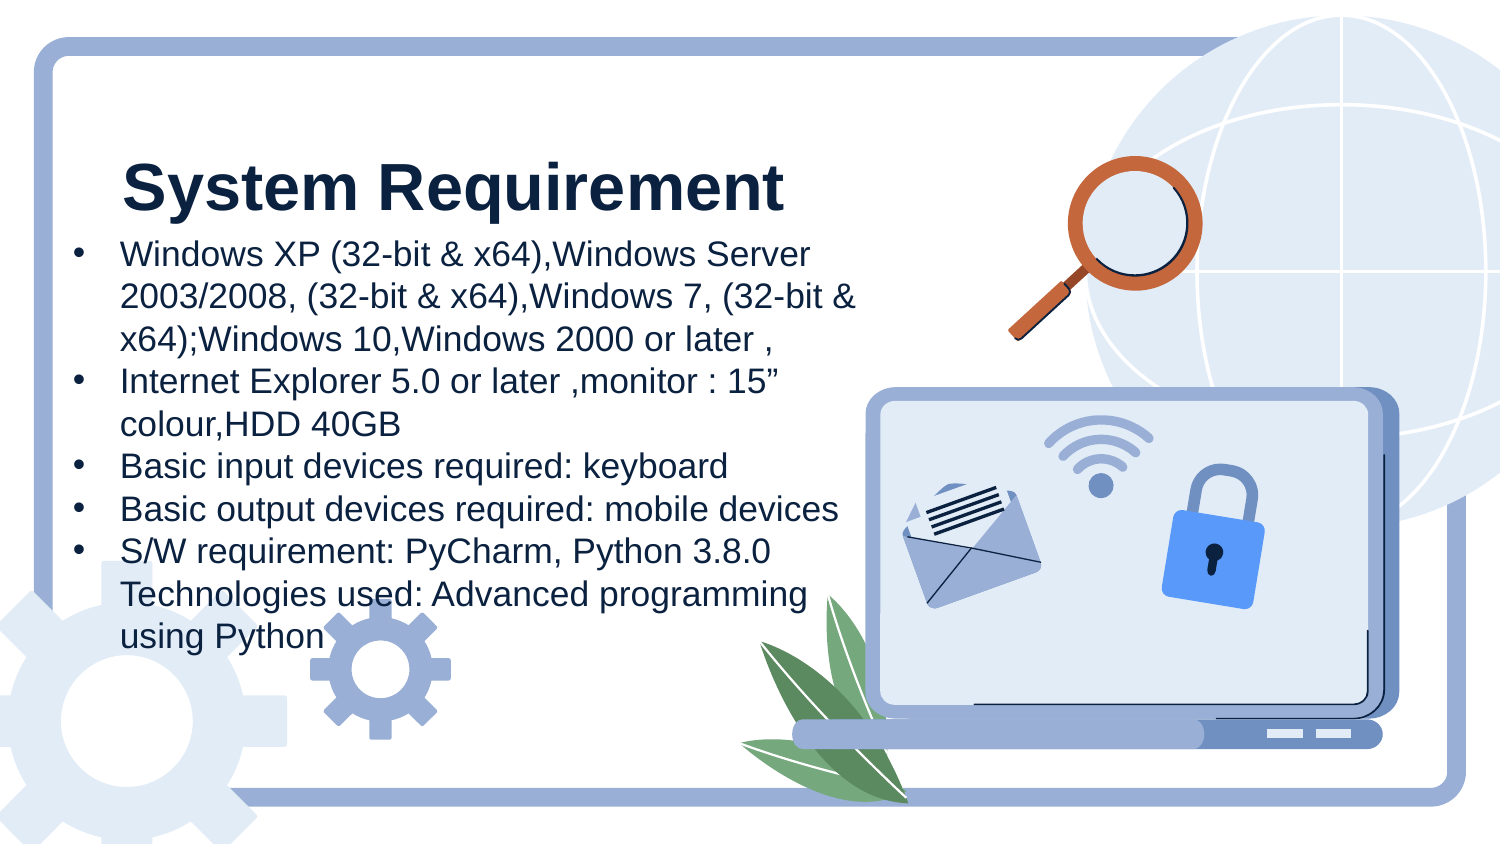

# System Requirement

Windows XP (32-bit & x64),Windows Server 2003/2008, (32-bit & x64),Windows 7, (32-bit & x64);Windows 10,Windows 2000 or later ,
Internet Explorer 5.0 or later ,monitor : 15” colour,HDD 40GB
Basic input devices required: keyboard
Basic output devices required: mobile devices
S/W requirement: PyCharm, Python 3.8.0 Technologies used: Advanced programming using Python